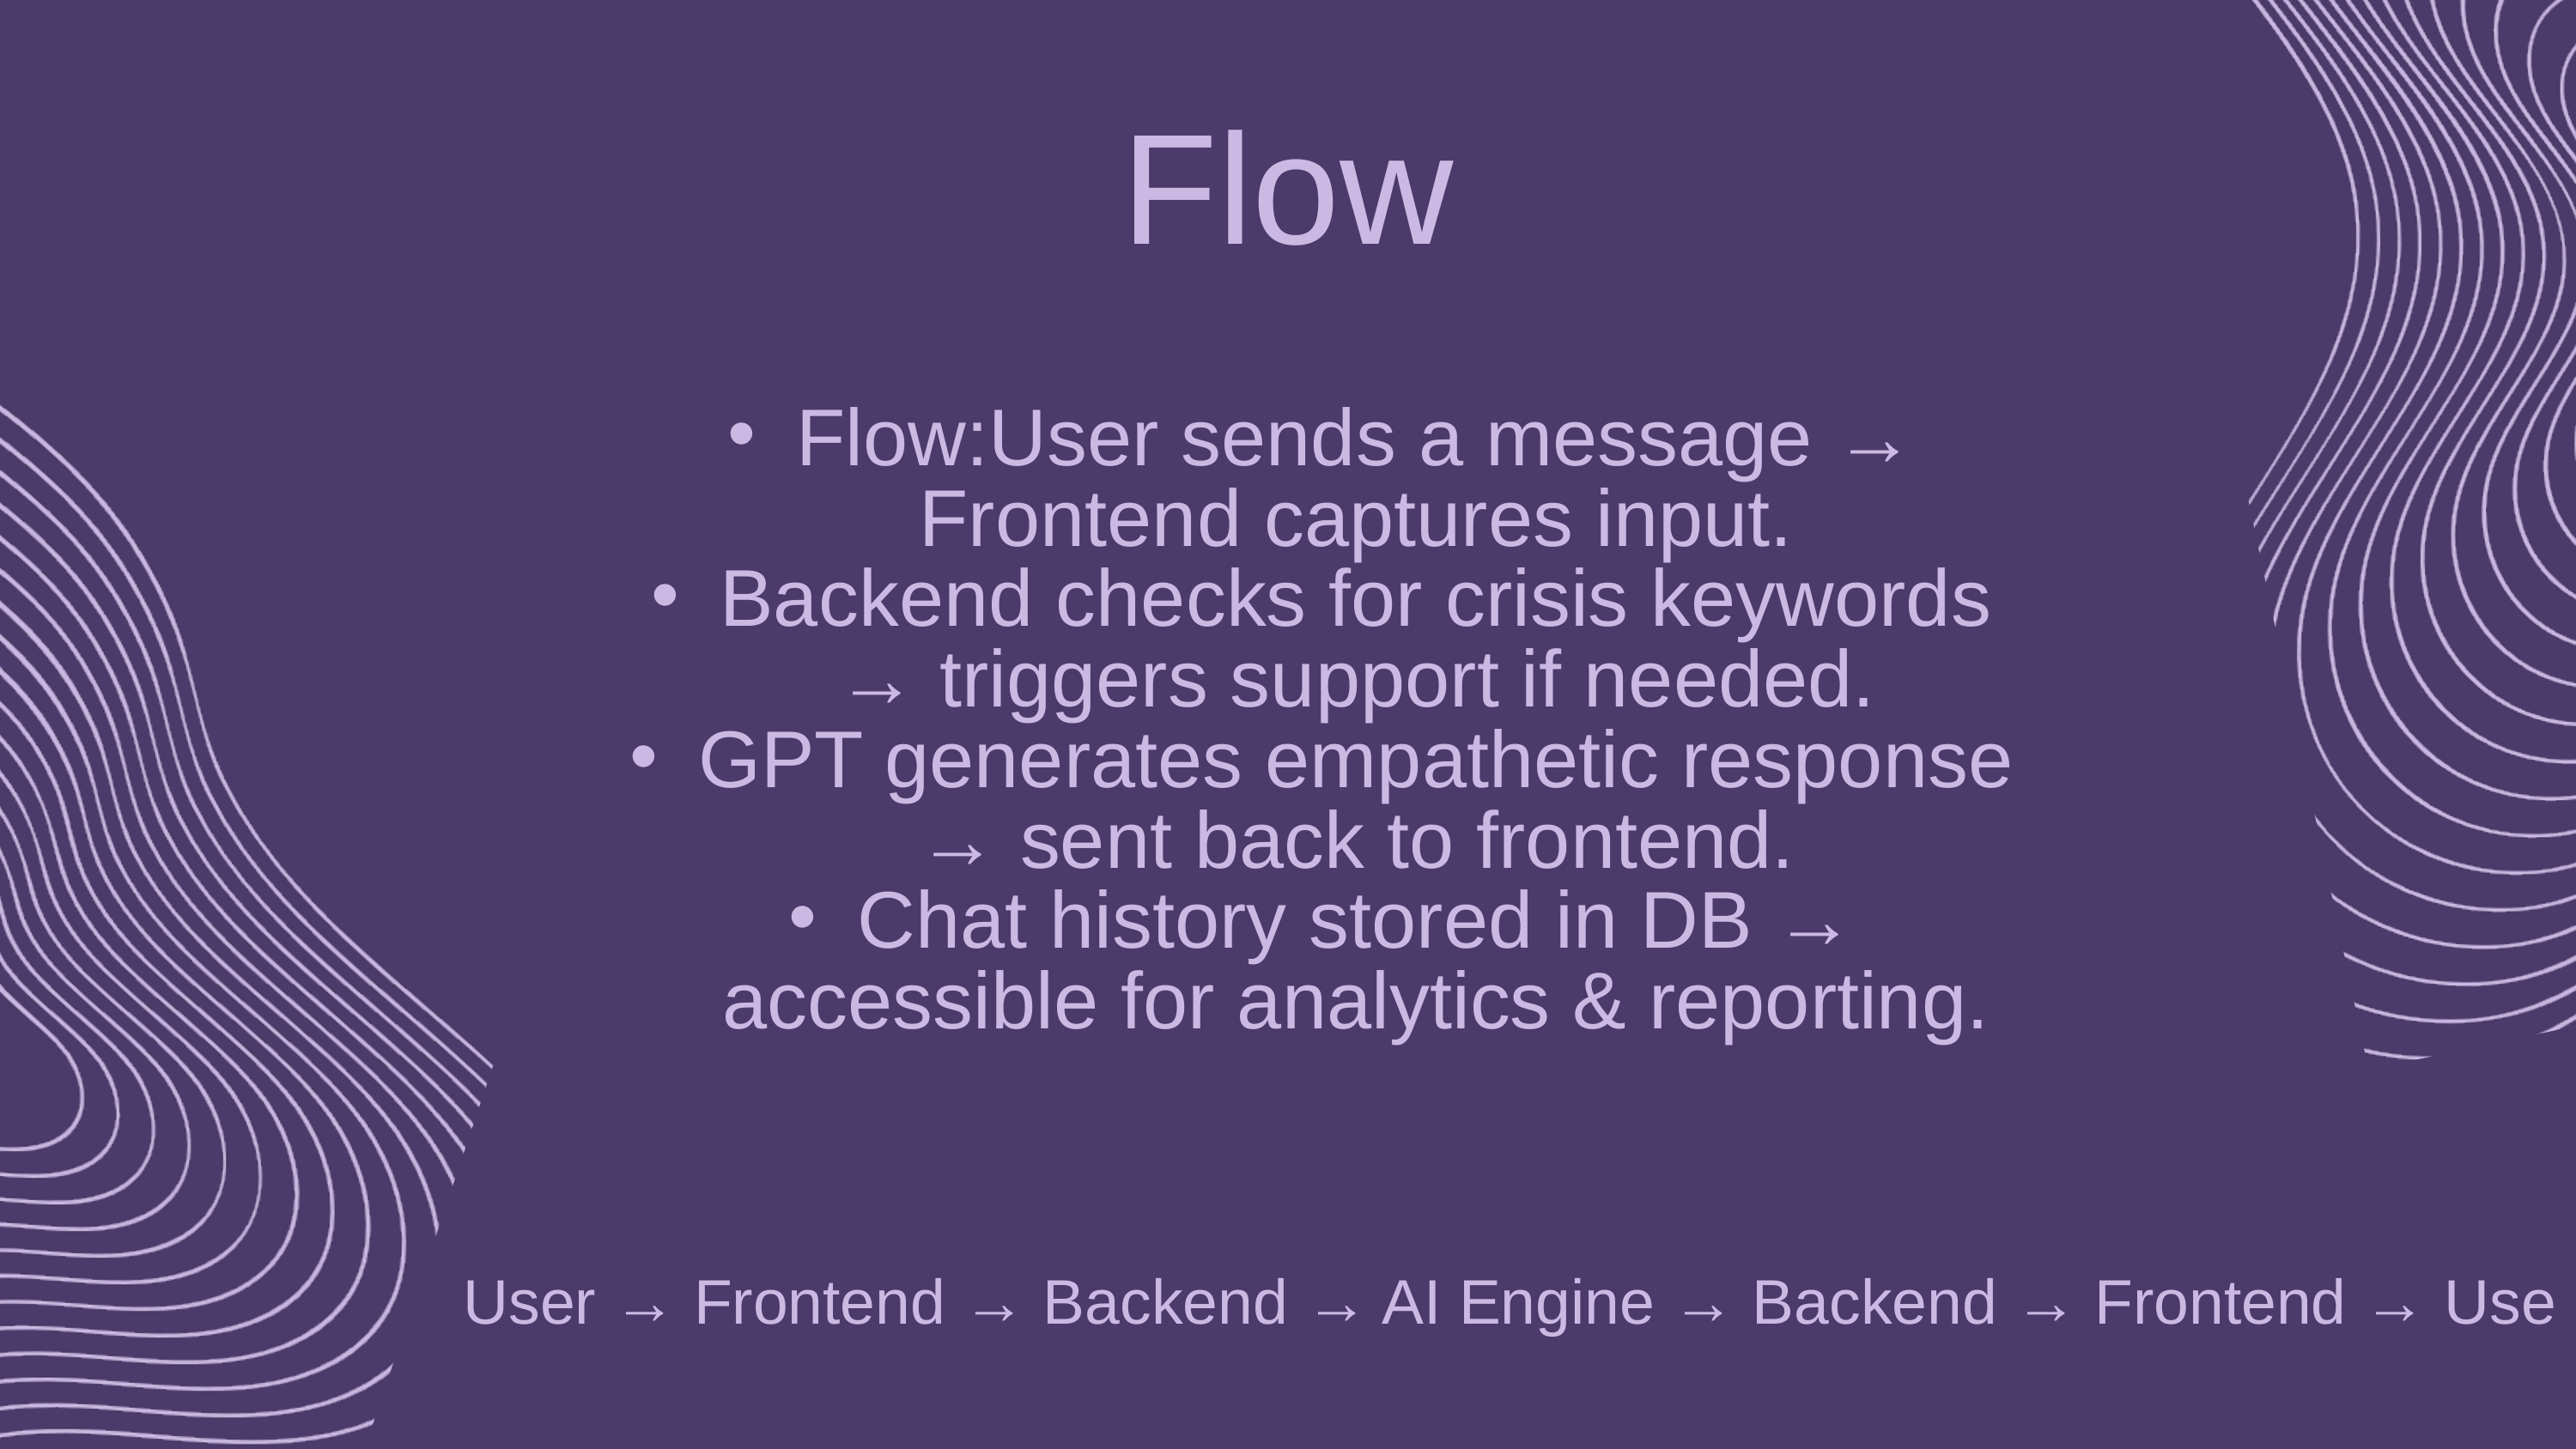

Flow

Flow:User sends a message → Frontend captures input.
Backend checks for crisis keywords → triggers support if needed.
GPT generates empathetic response → sent back to frontend.
Chat history stored in DB → accessible for analytics & reporting.

User → Frontend → Backend → AI Engine → Backend → Frontend → Use